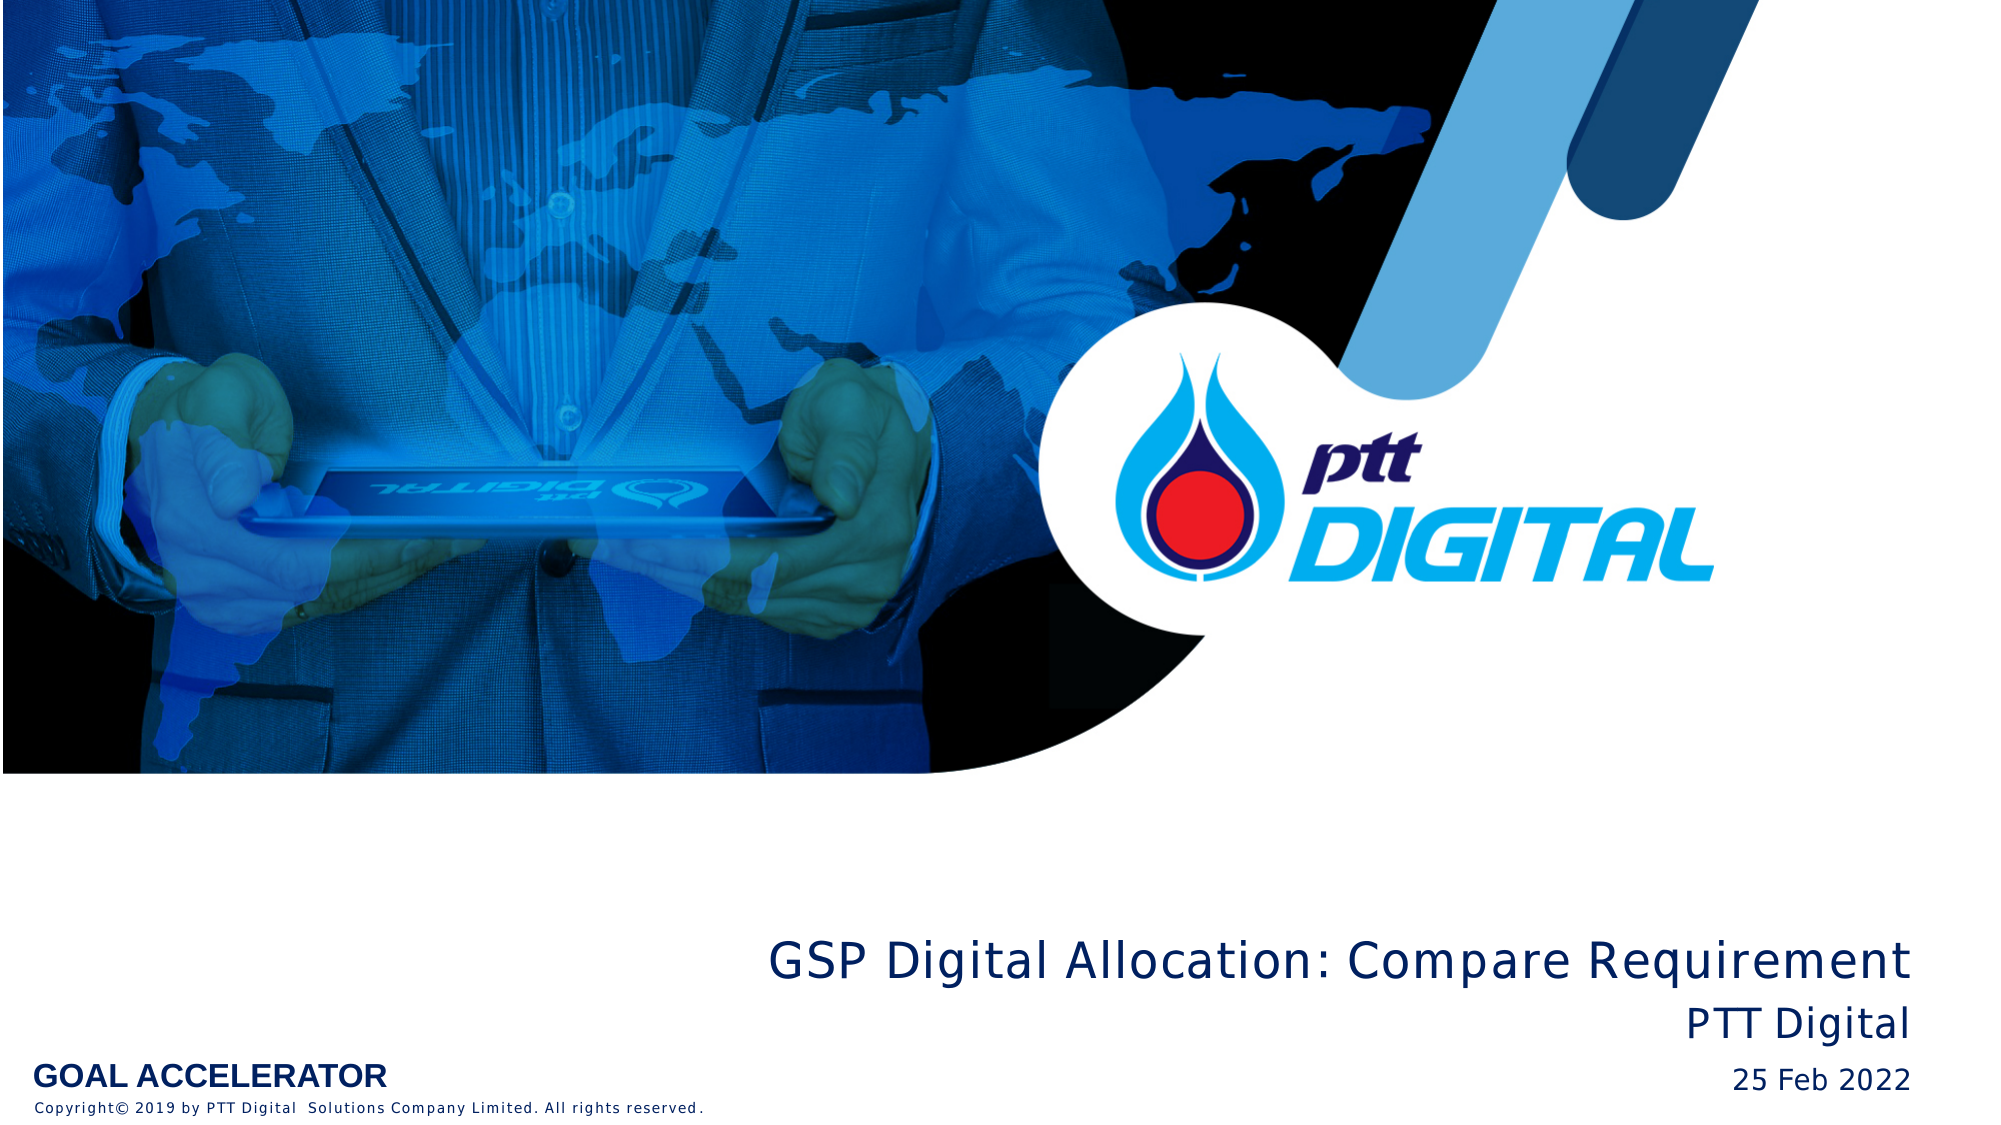

GSP Digital Allocation: Compare Requirement
PTT Digital
25 Feb 2022